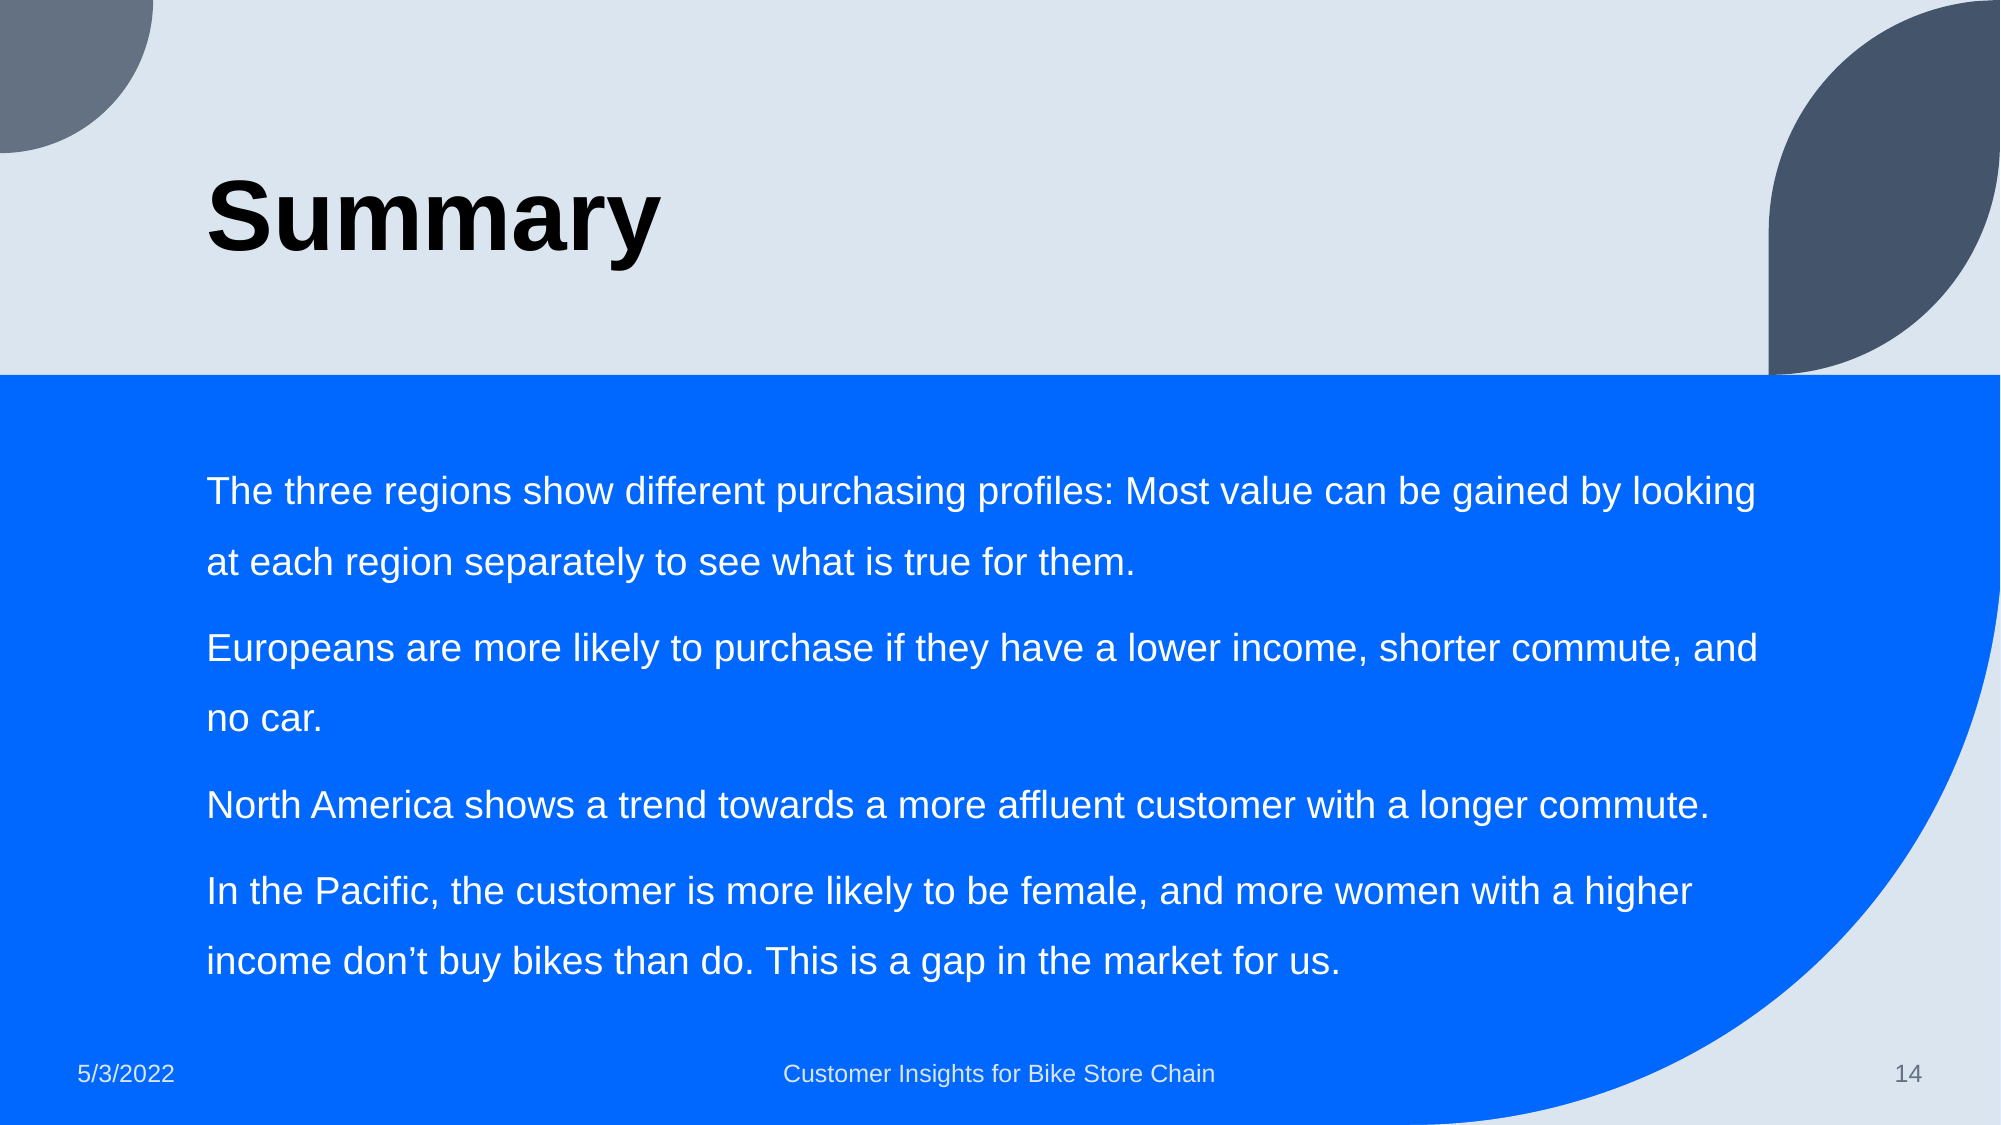

# Summary
The three regions show different purchasing profiles: Most value can be gained by looking at each region separately to see what is true for them.
Europeans are more likely to purchase if they have a lower income, shorter commute, and no car.
North America shows a trend towards a more affluent customer with a longer commute.
In the Pacific, the customer is more likely to be female, and more women with a higher income don’t buy bikes than do. This is a gap in the market for us.

5/3/2022
Customer Insights for Bike Store Chain
14